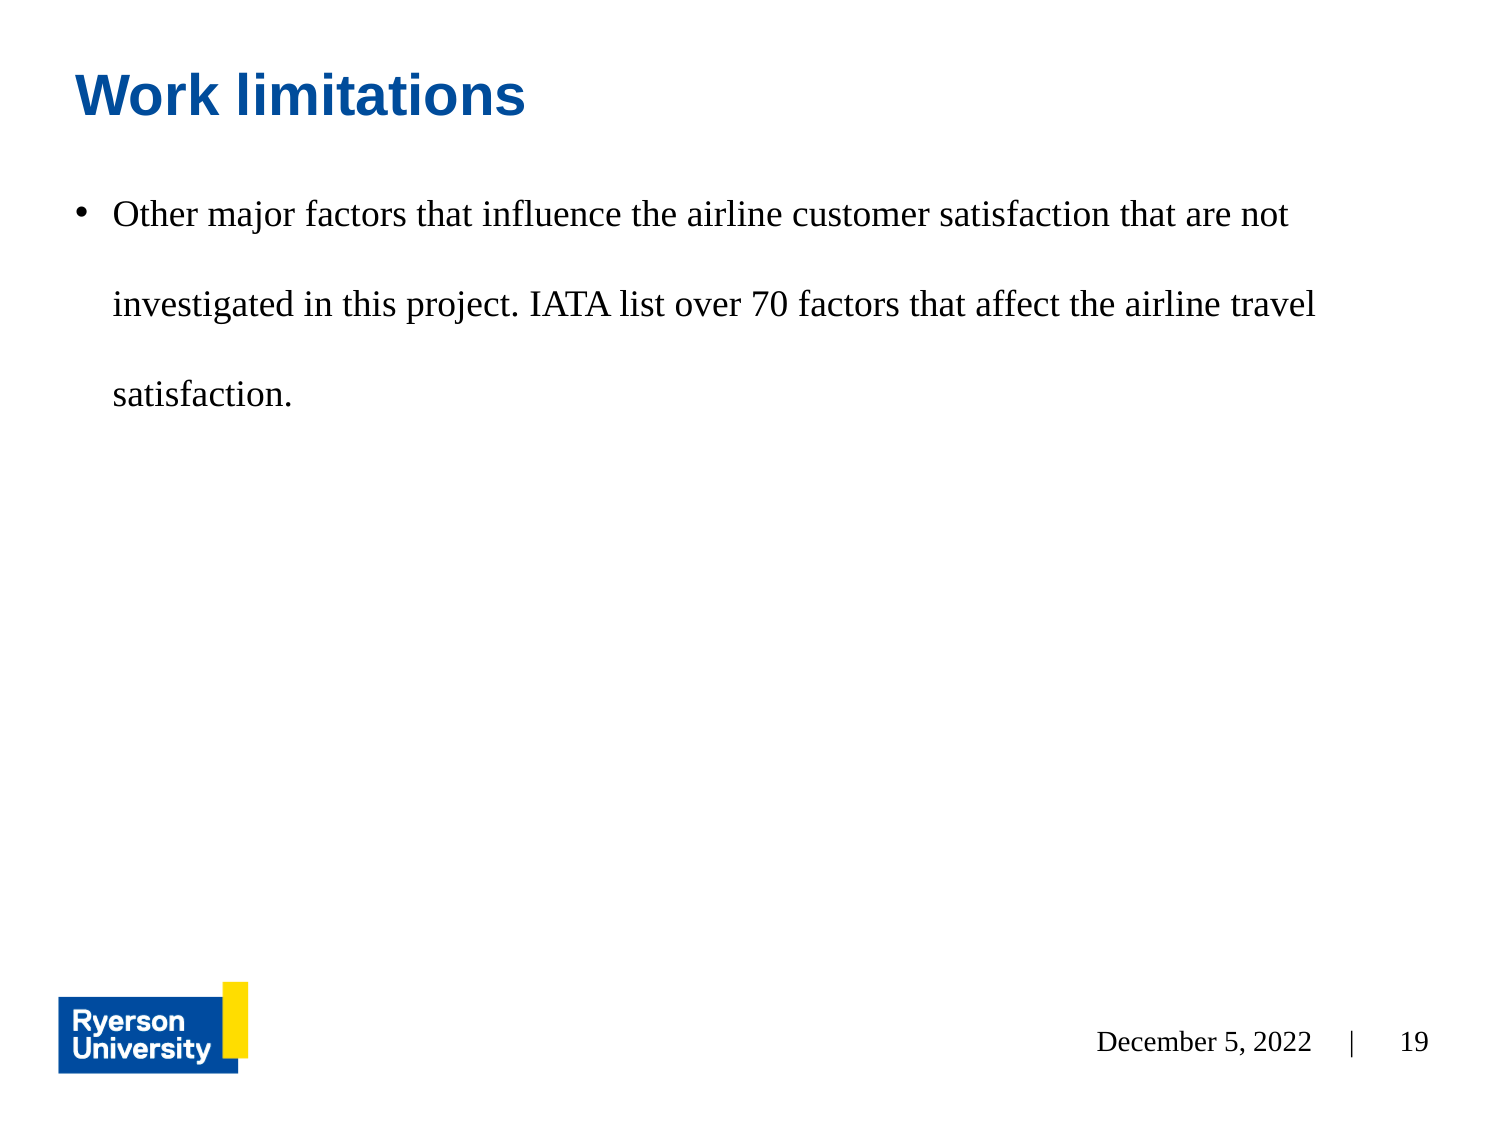

# Work limitations
Other major factors that influence the airline customer satisfaction that are not investigated in this project. IATA list over 70 factors that affect the airline travel satisfaction.

December 5, 2022     |
19